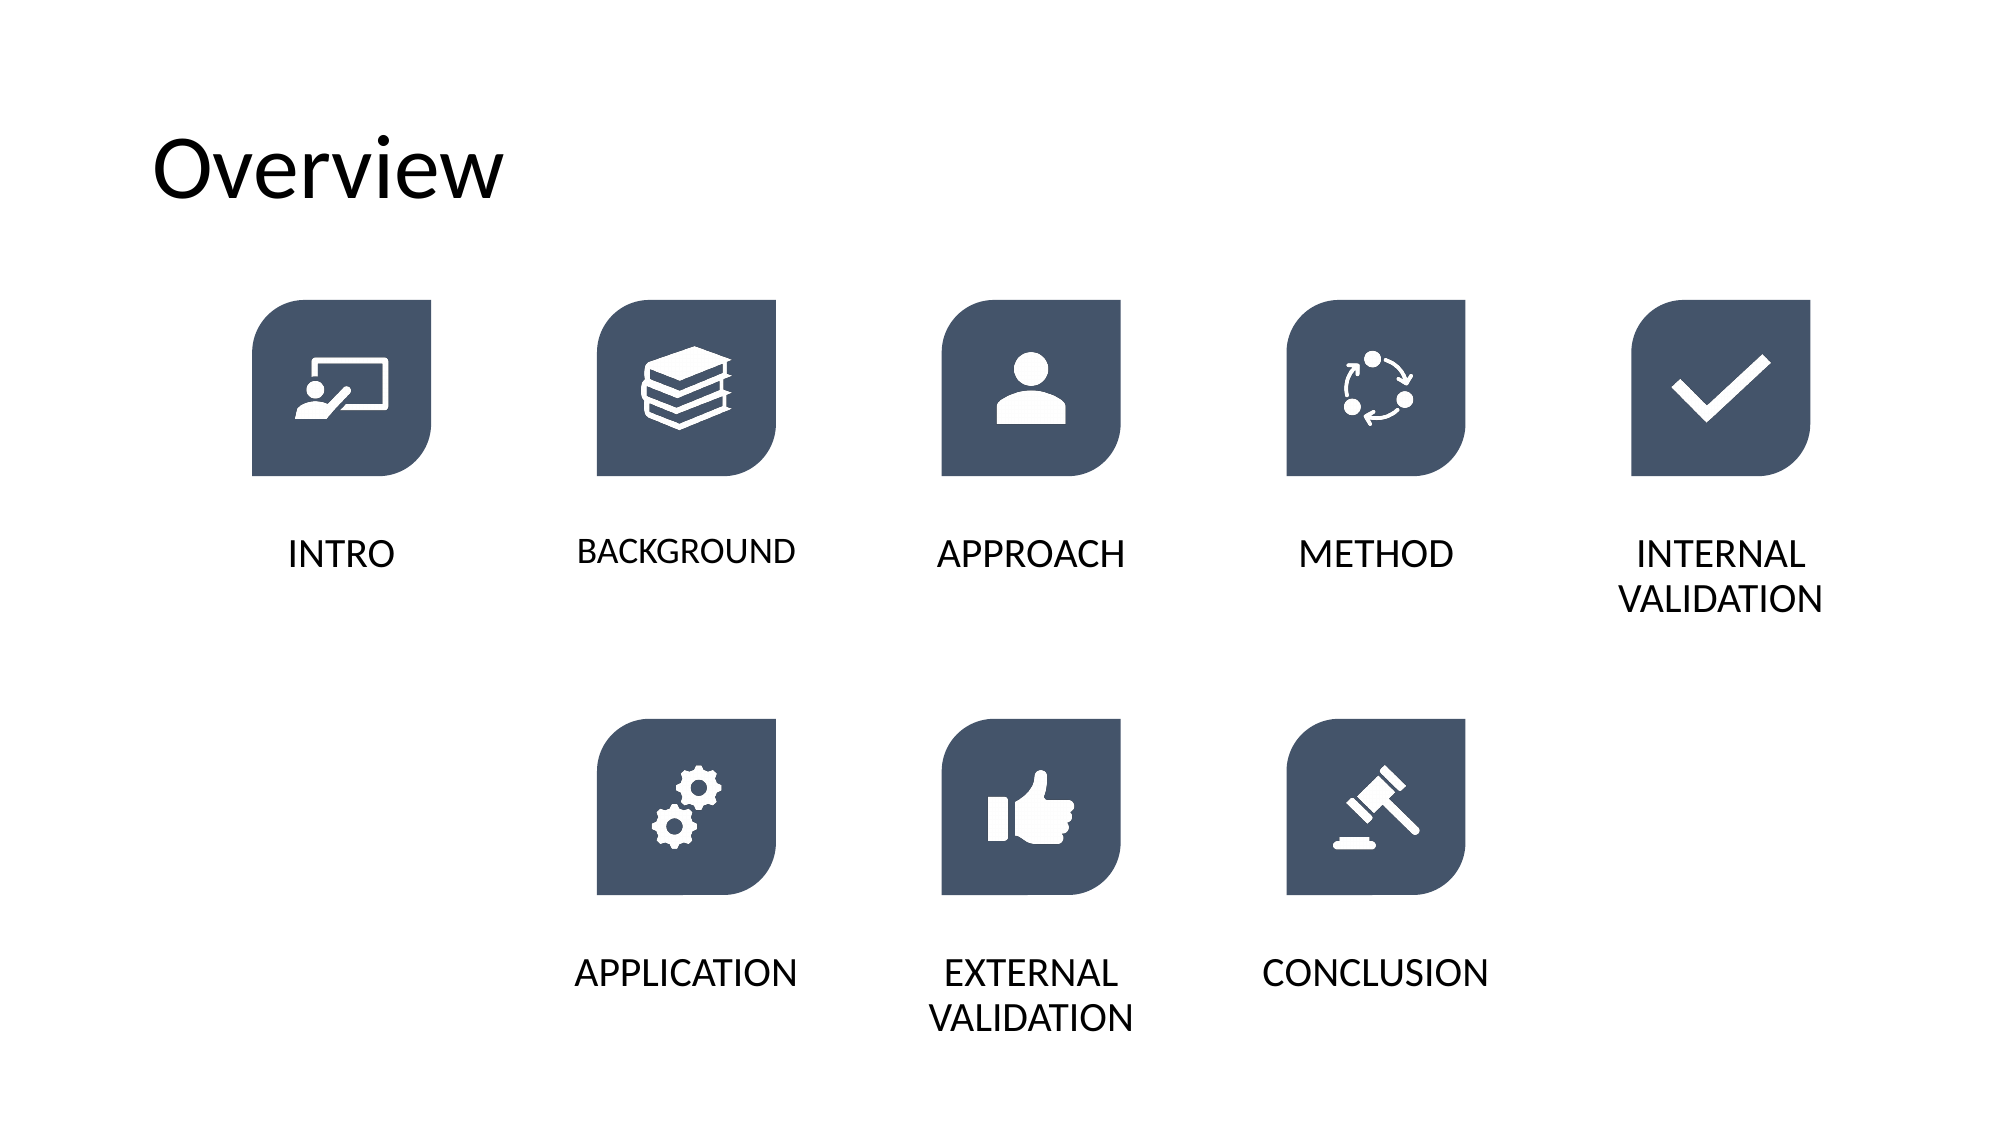

Overview

Intro
Background
Approach
Method
Internal Validation

Application
External Validation
Conclusion